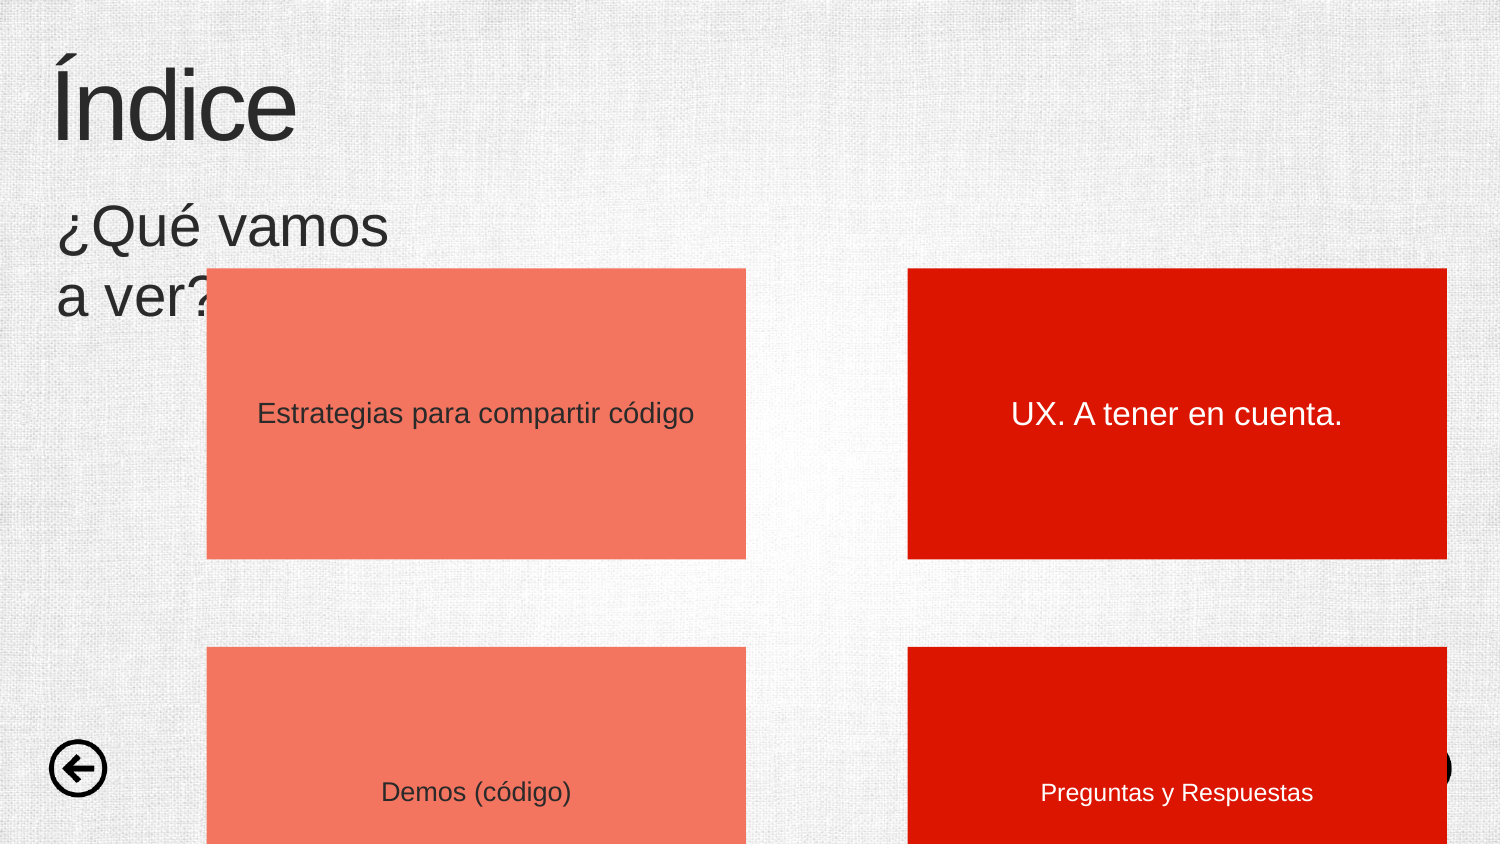

# Índice
¿Qué vamos a ver?
Estrategias para compartir código
UX. A tener en cuenta.
Demos (código)
Preguntas y Respuestas